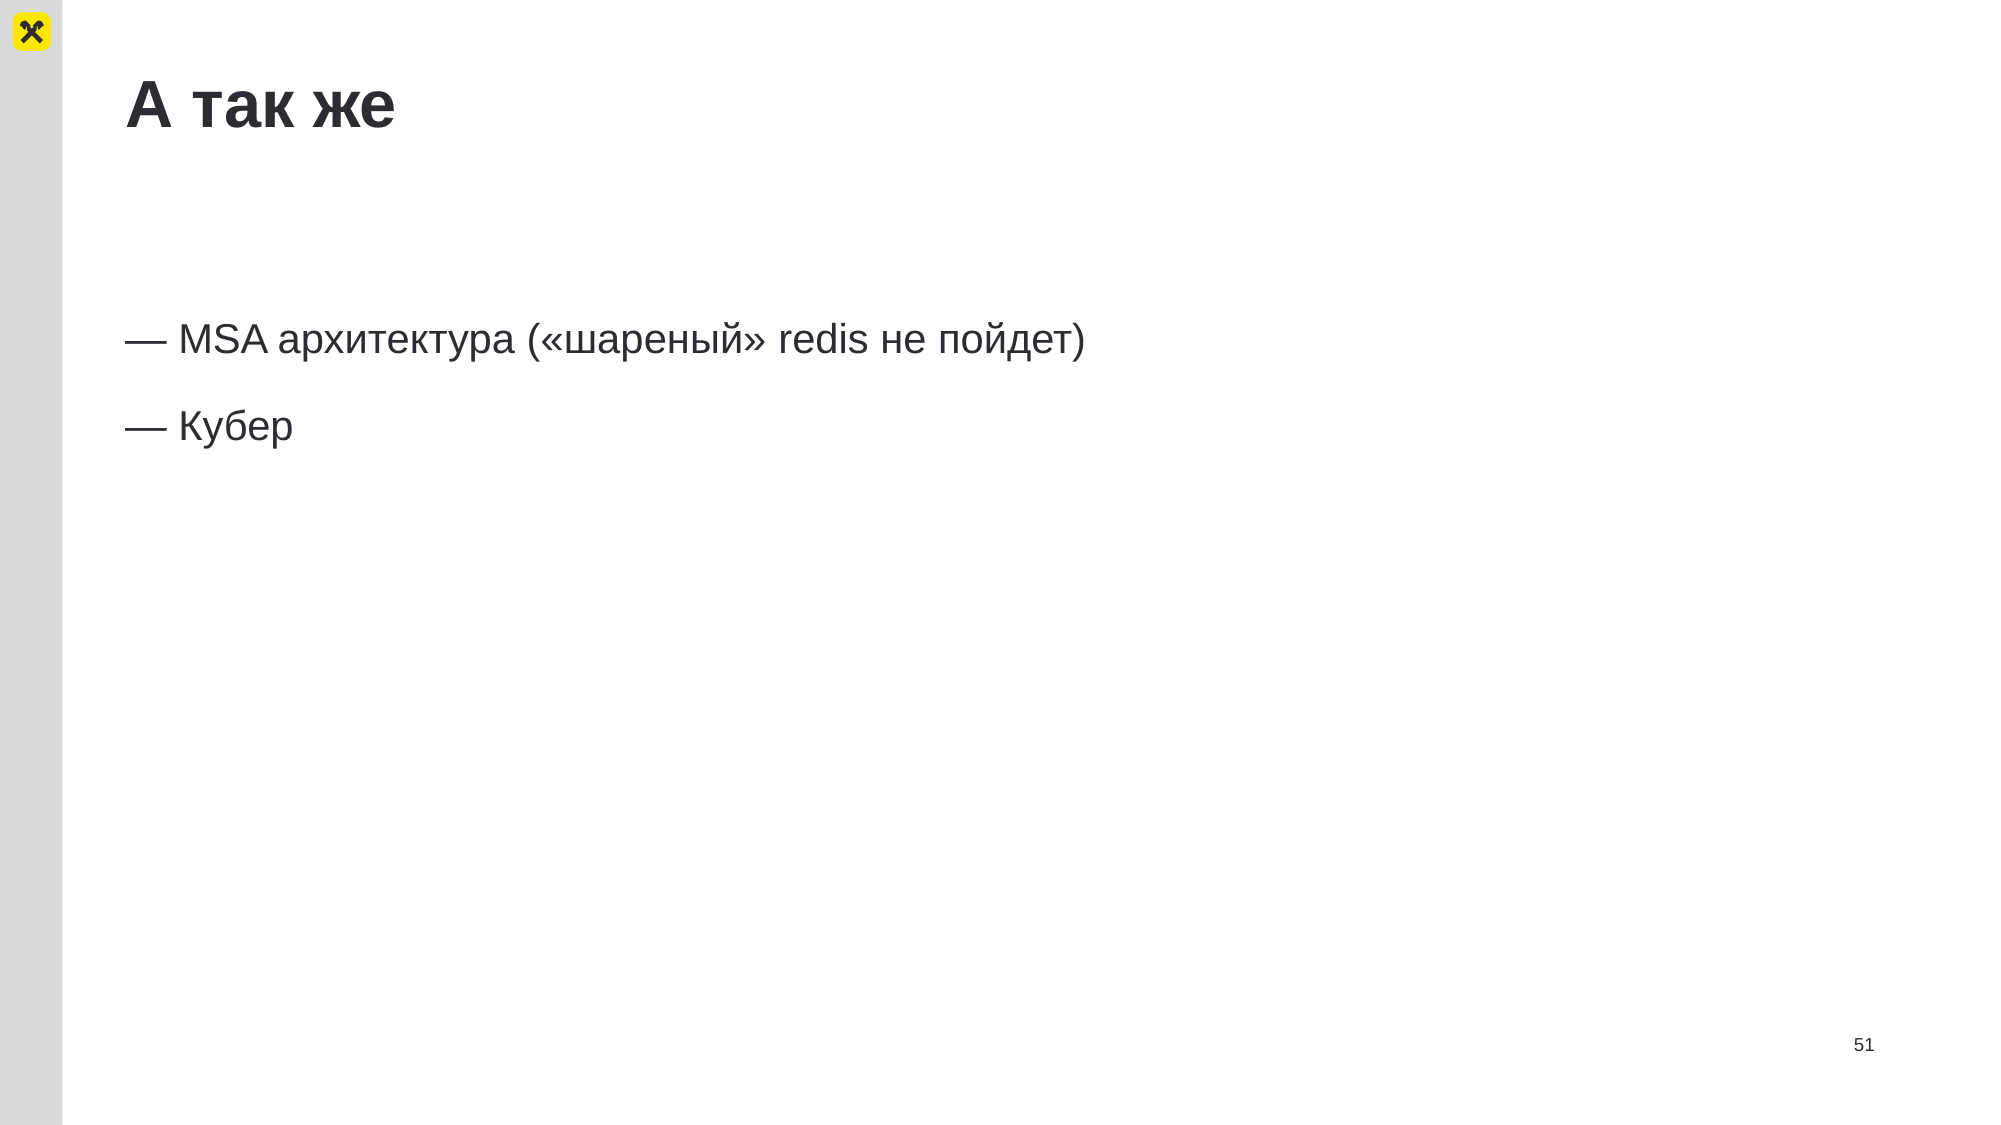

# А так же
— MSA архитектура («шареный» redis не пойдет)
— Кубер
51